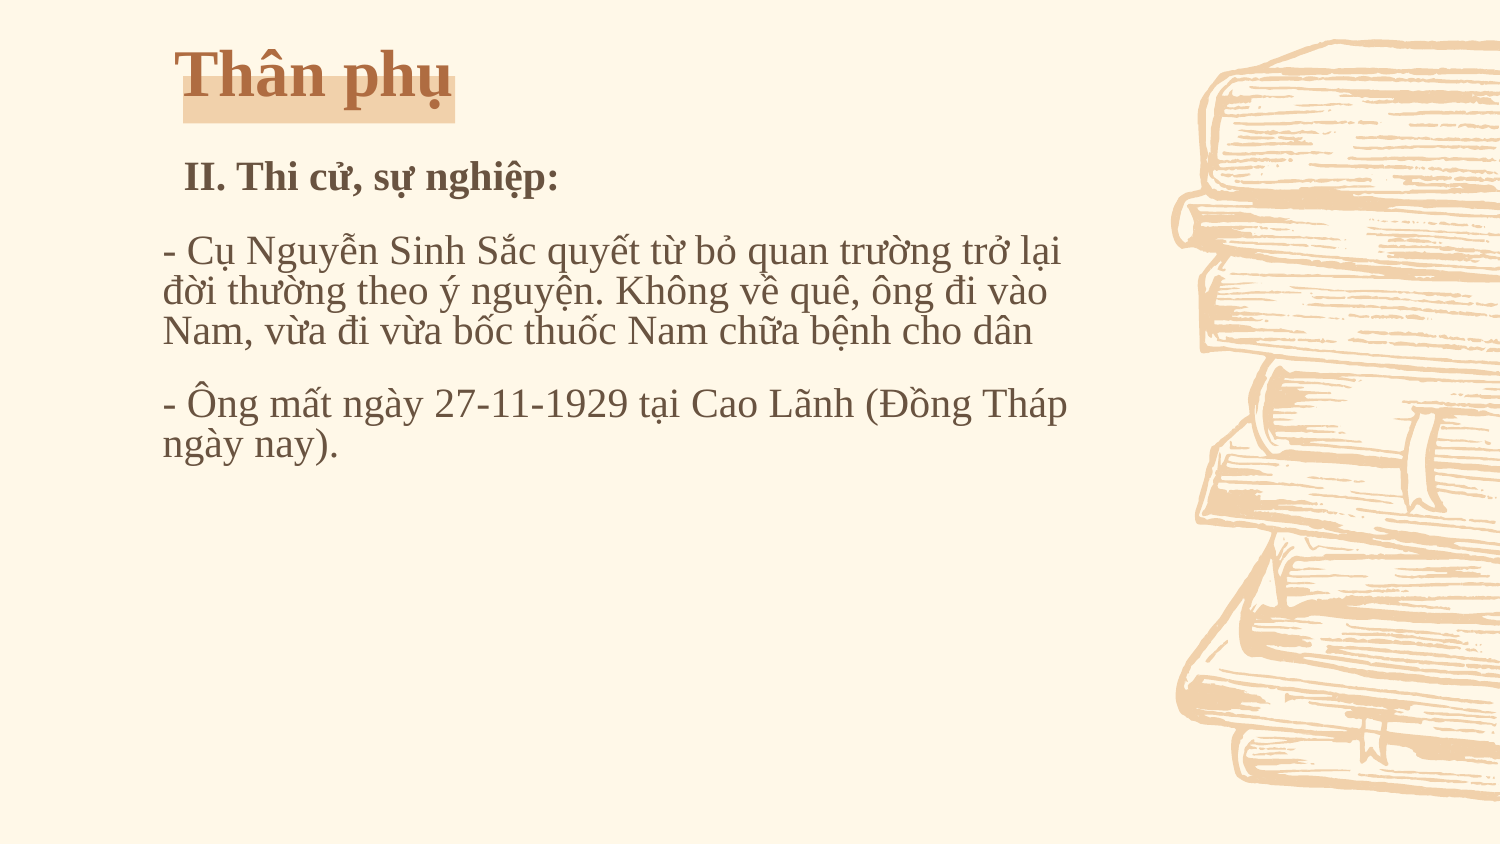

# Thân phụ

  II. Thi cử, sự nghiệp:
- Cụ Nguyễn Sinh Sắc quyết từ bỏ quan trường trở lại đời thường theo ý nguyện. Không về quê, ông đi vào Nam, vừa đi vừa bốc thuốc Nam chữa bệnh cho dân
- Ông mất ngày 27-11-1929 tại Cao Lãnh (Đồng Tháp ngày nay).